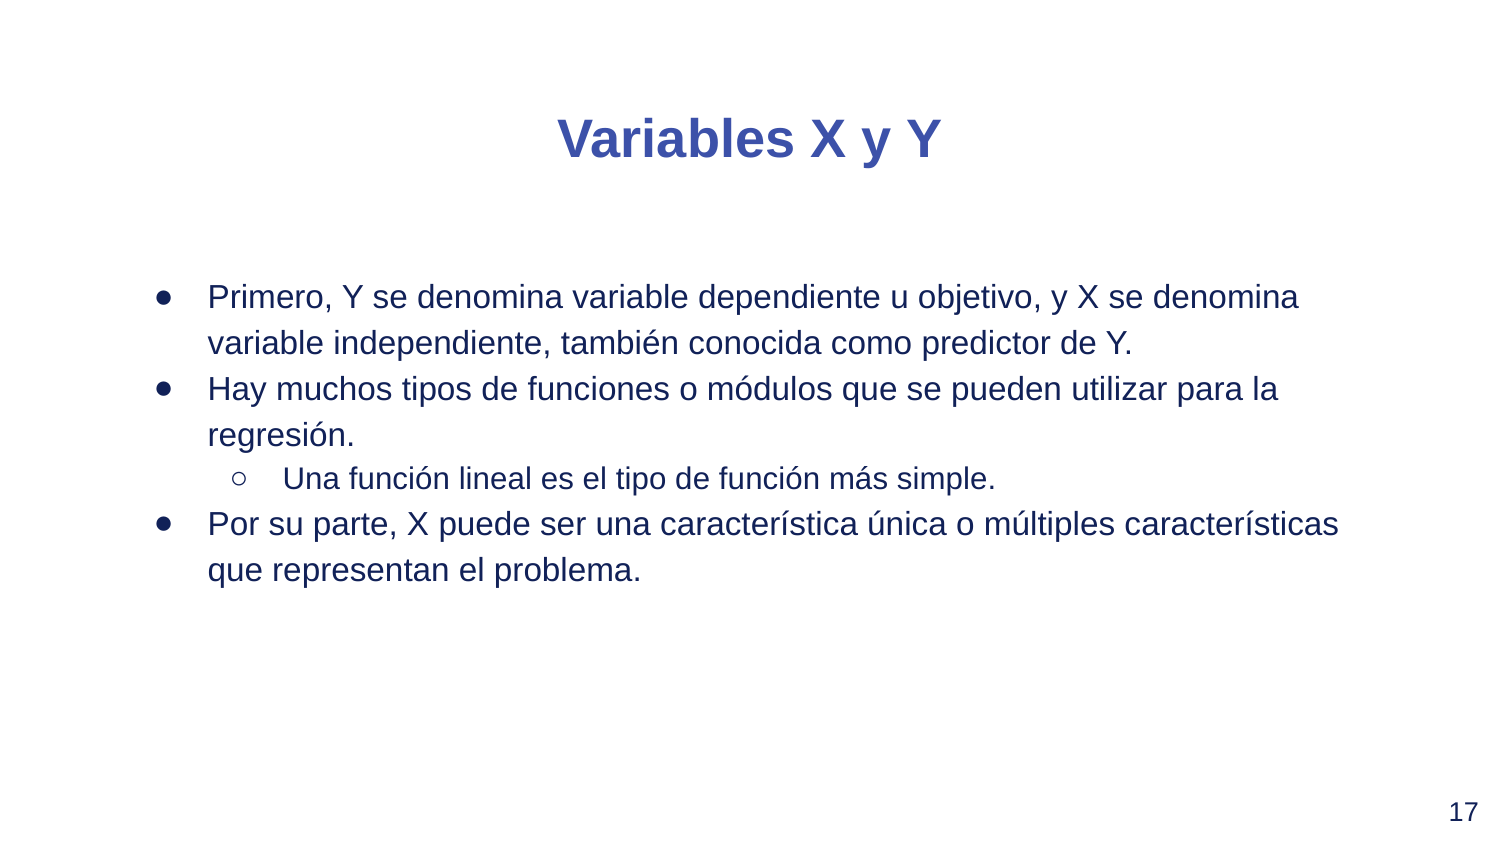

Variables X y Y
Primero, Y se denomina variable dependiente u objetivo, y X se denomina variable independiente, también conocida como predictor de Y.
Hay muchos tipos de funciones o módulos que se pueden utilizar para la regresión.
Una función lineal es el tipo de función más simple.
Por su parte, X puede ser una característica única o múltiples características que representan el problema.
17